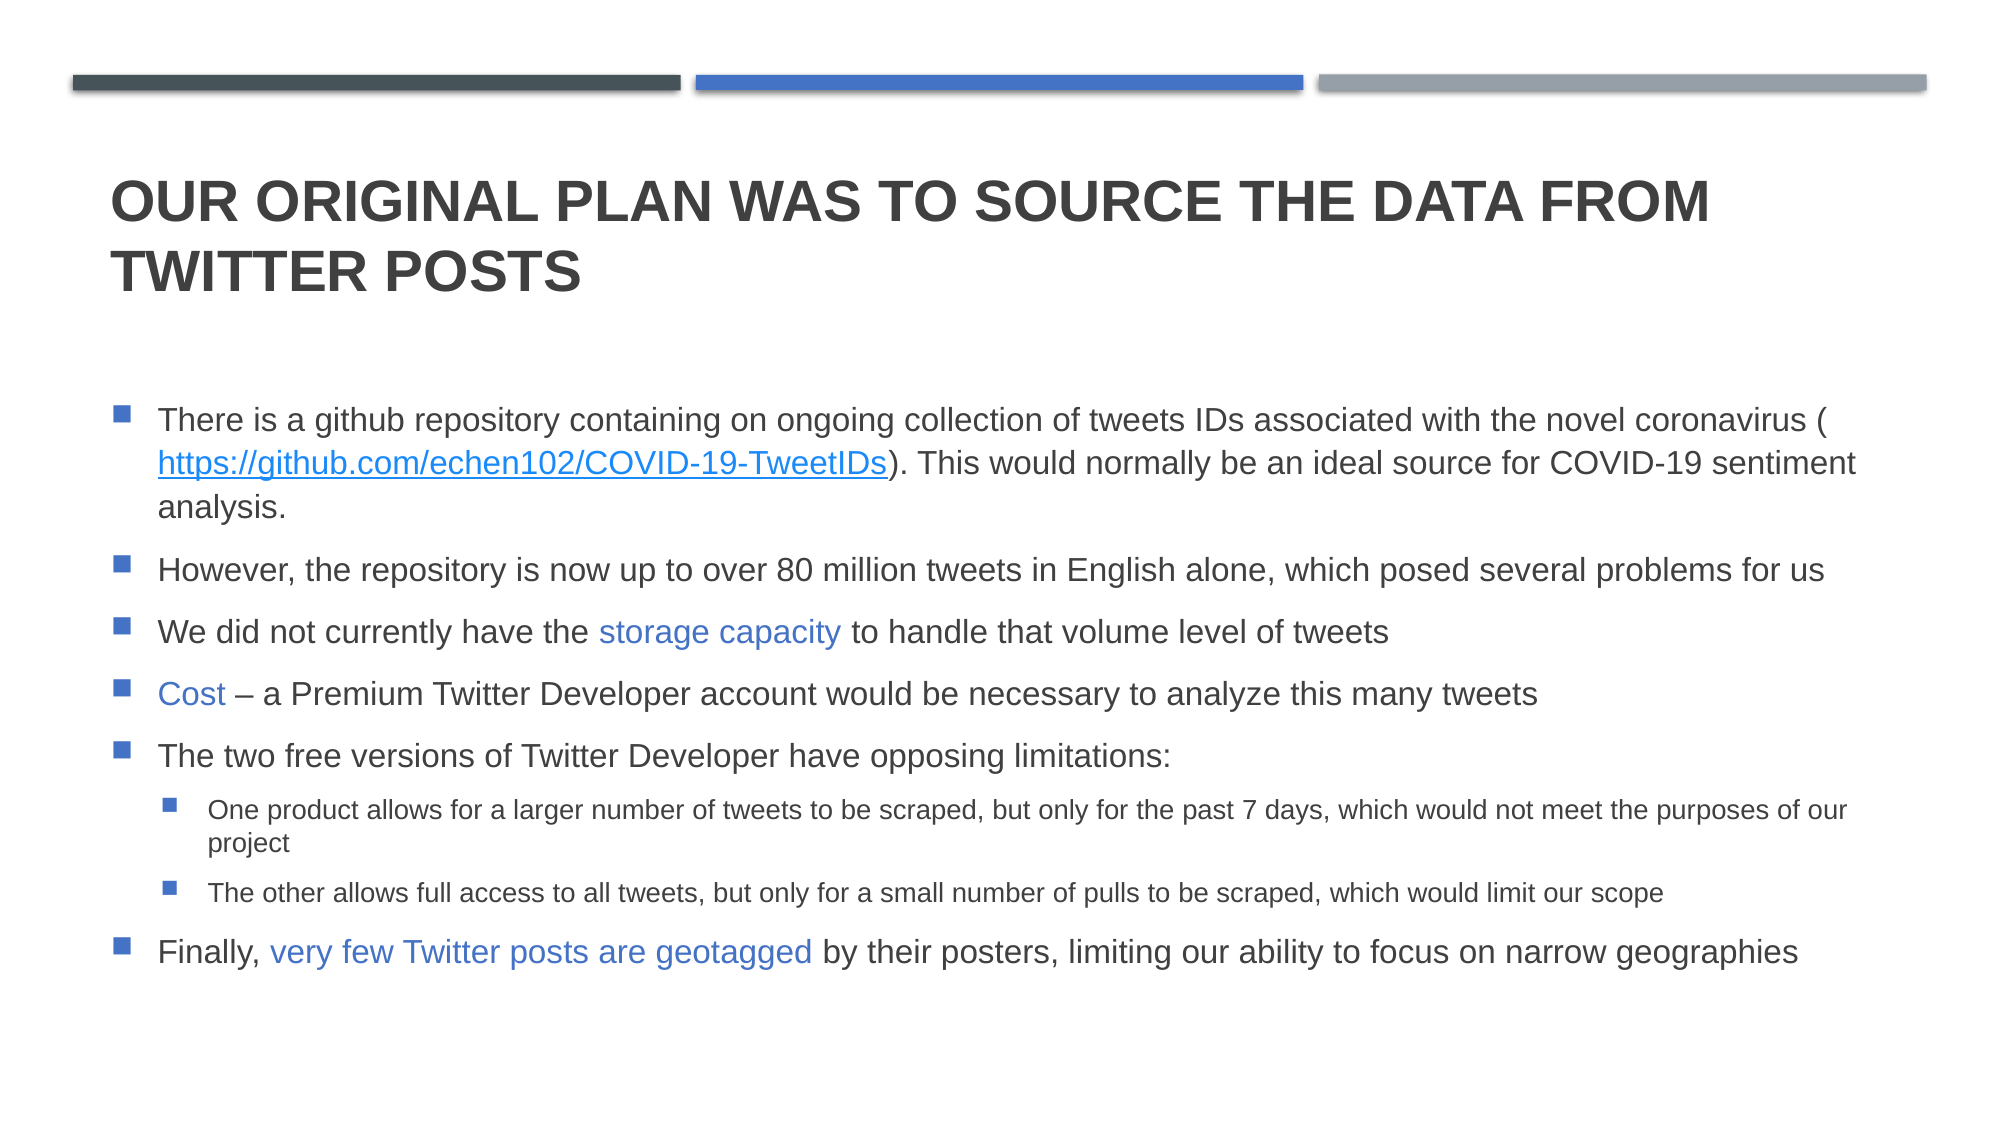

# Our original plan was to source the data from twitter posts
There is a github repository containing on ongoing collection of tweets IDs associated with the novel coronavirus (https://github.com/echen102/COVID-19-TweetIDs). This would normally be an ideal source for COVID-19 sentiment analysis.
However, the repository is now up to over 80 million tweets in English alone, which posed several problems for us
We did not currently have the storage capacity to handle that volume level of tweets
Cost – a Premium Twitter Developer account would be necessary to analyze this many tweets
The two free versions of Twitter Developer have opposing limitations:
One product allows for a larger number of tweets to be scraped, but only for the past 7 days, which would not meet the purposes of our project
The other allows full access to all tweets, but only for a small number of pulls to be scraped, which would limit our scope
Finally, very few Twitter posts are geotagged by their posters, limiting our ability to focus on narrow geographies